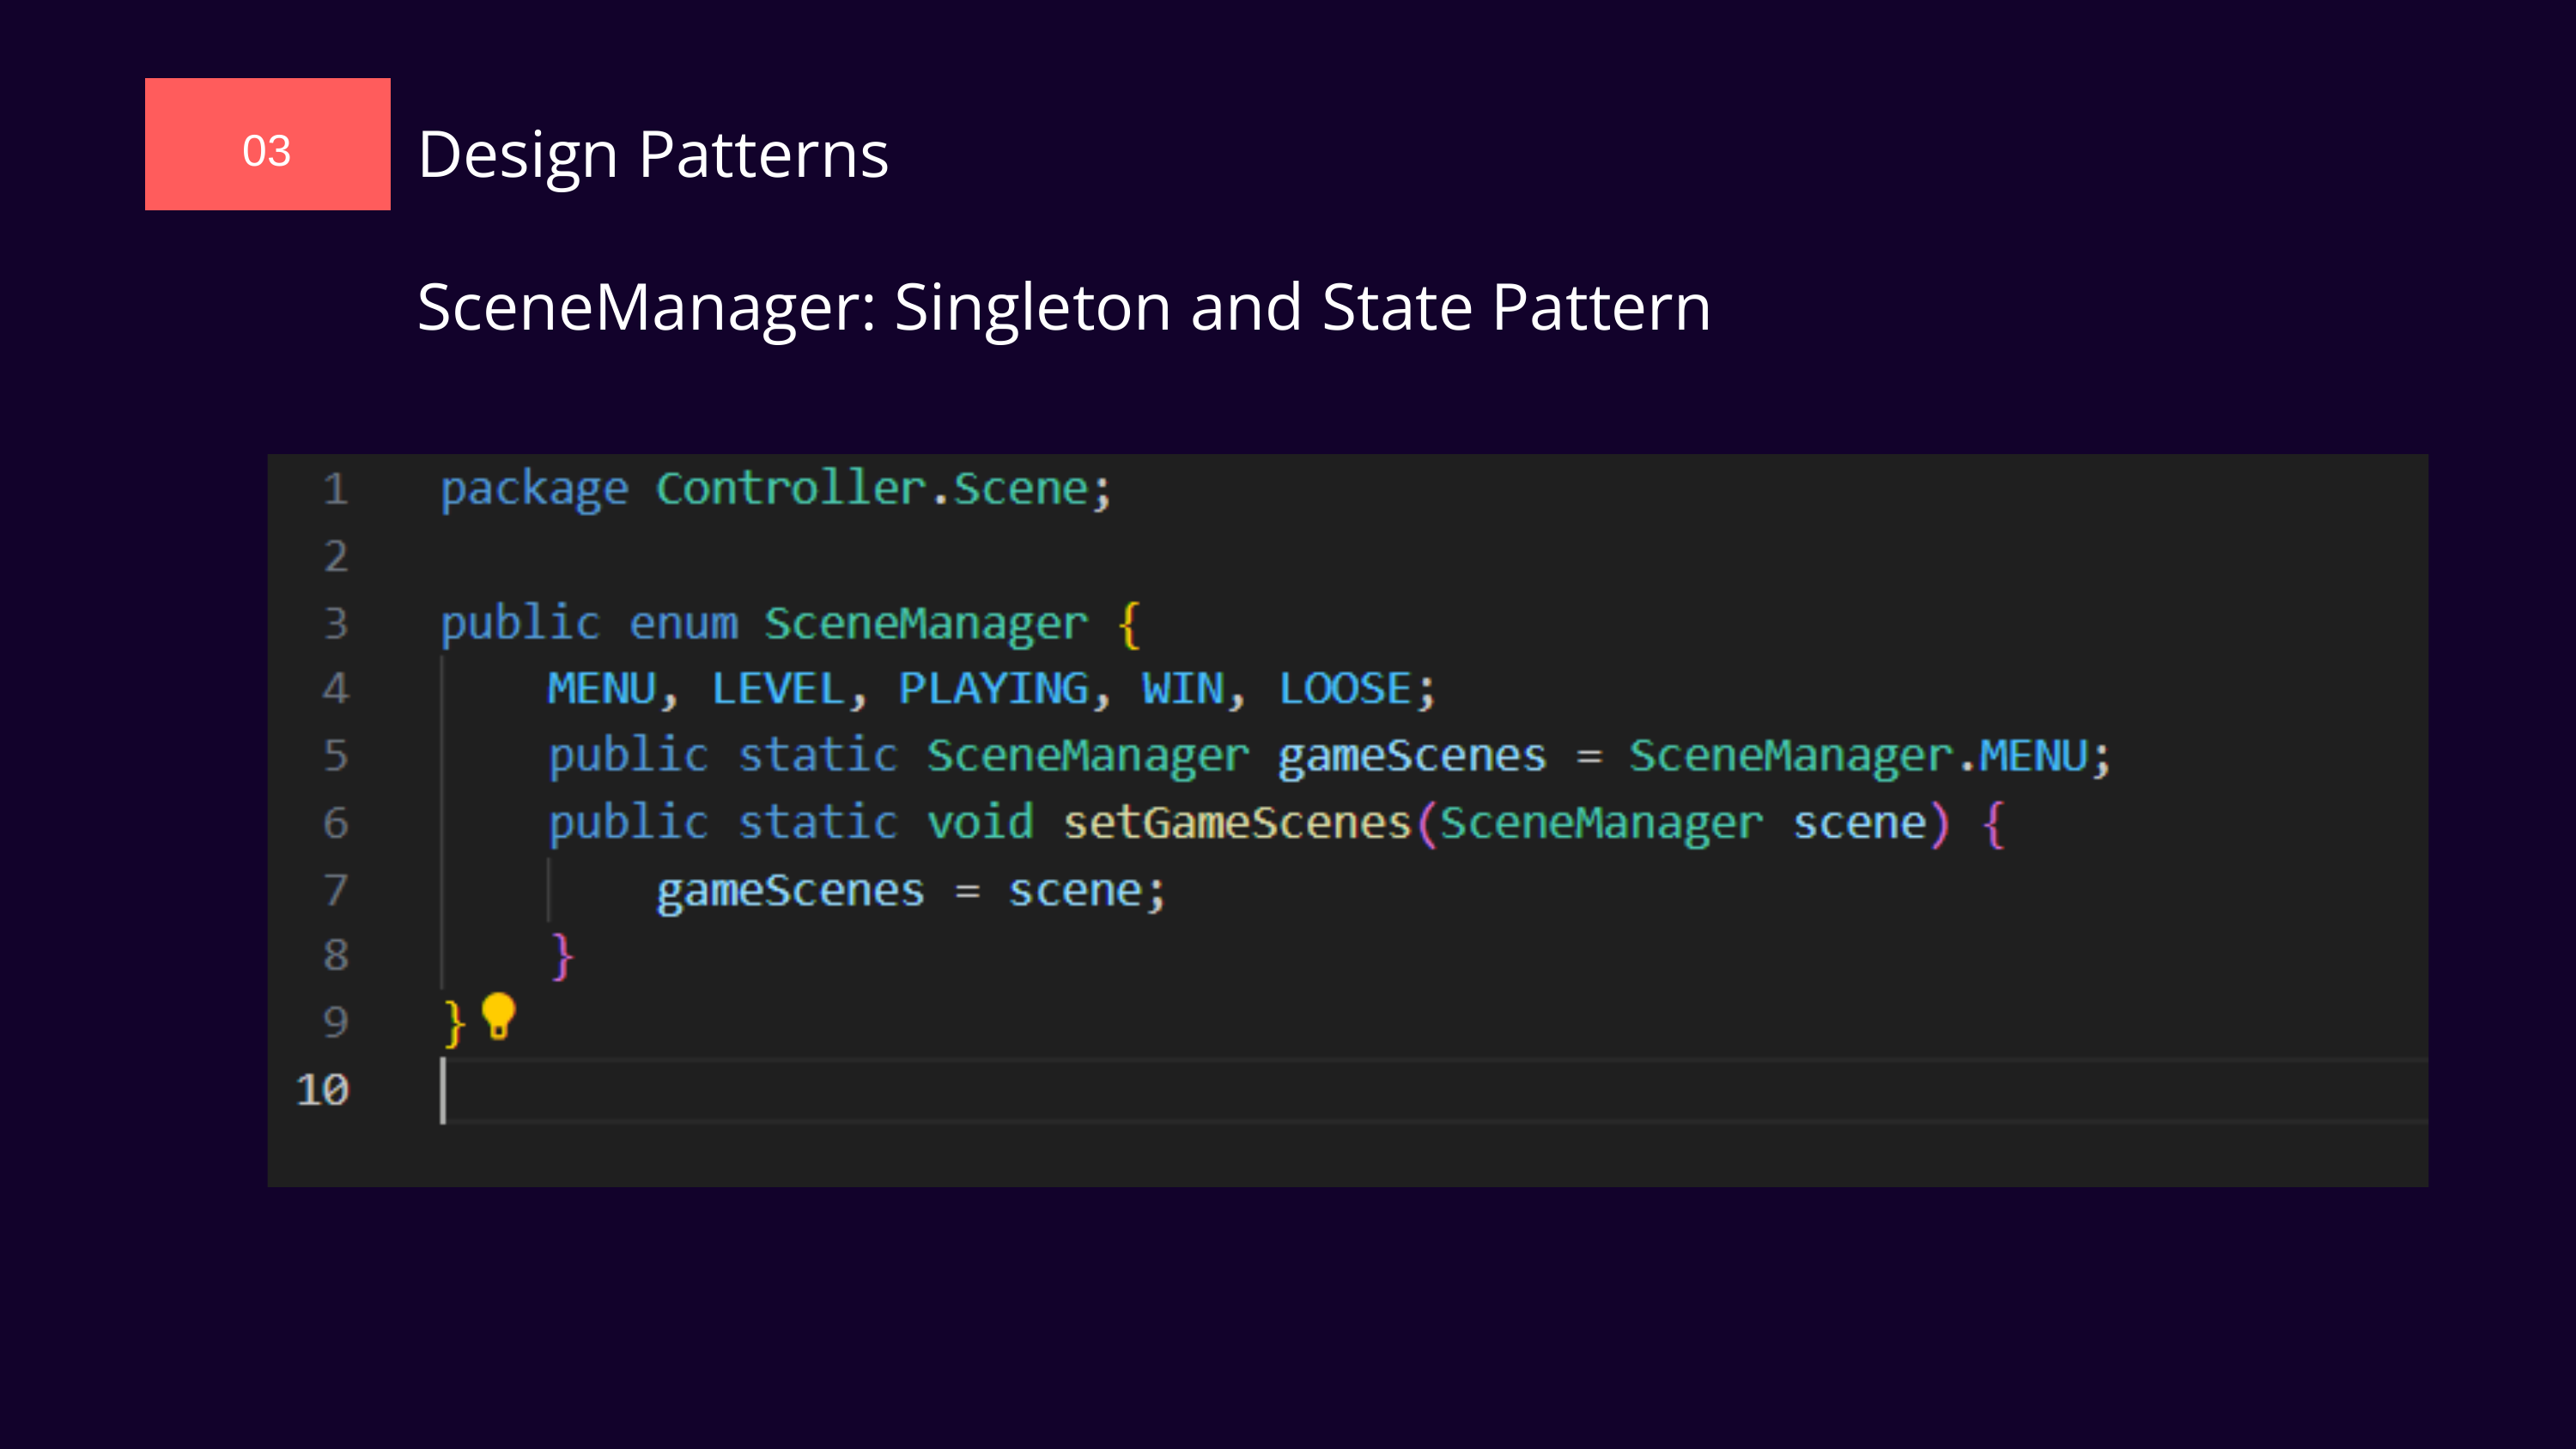

Design Patterns
03
SceneManager: Singleton and State Pattern